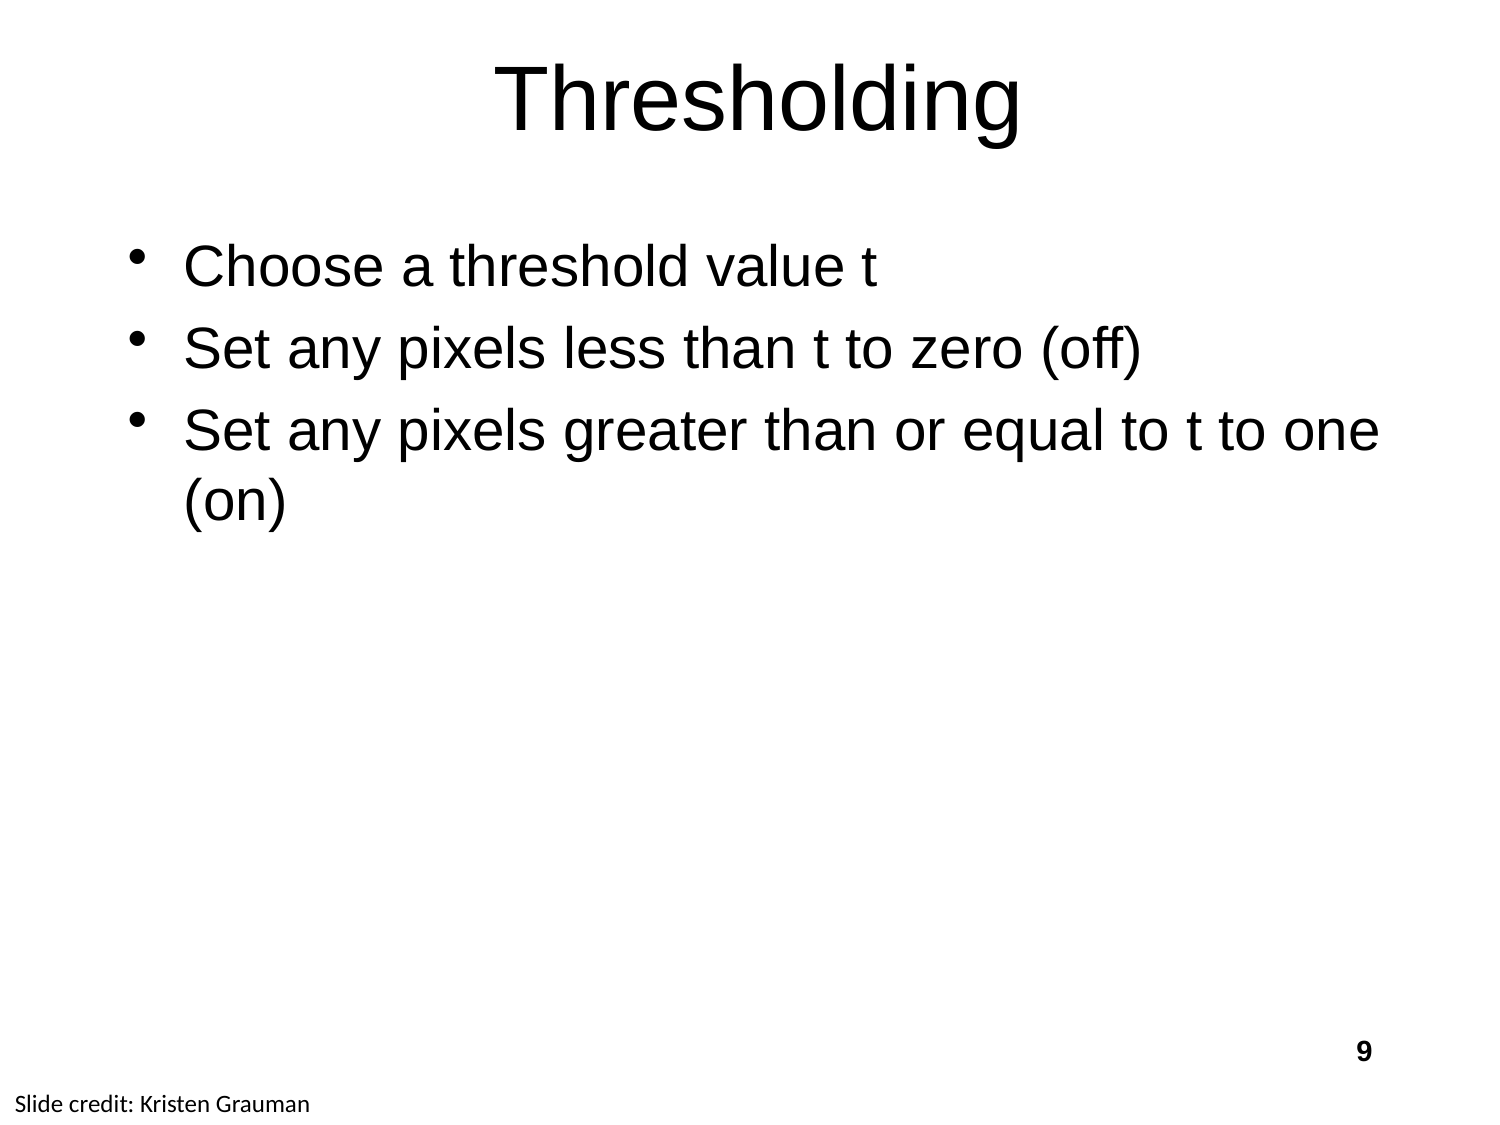

# Thresholding
Choose a threshold value t
Set any pixels less than t to zero (off)
Set any pixels greater than or equal to t to one (on)

9
Slide credit: Kristen Grauman